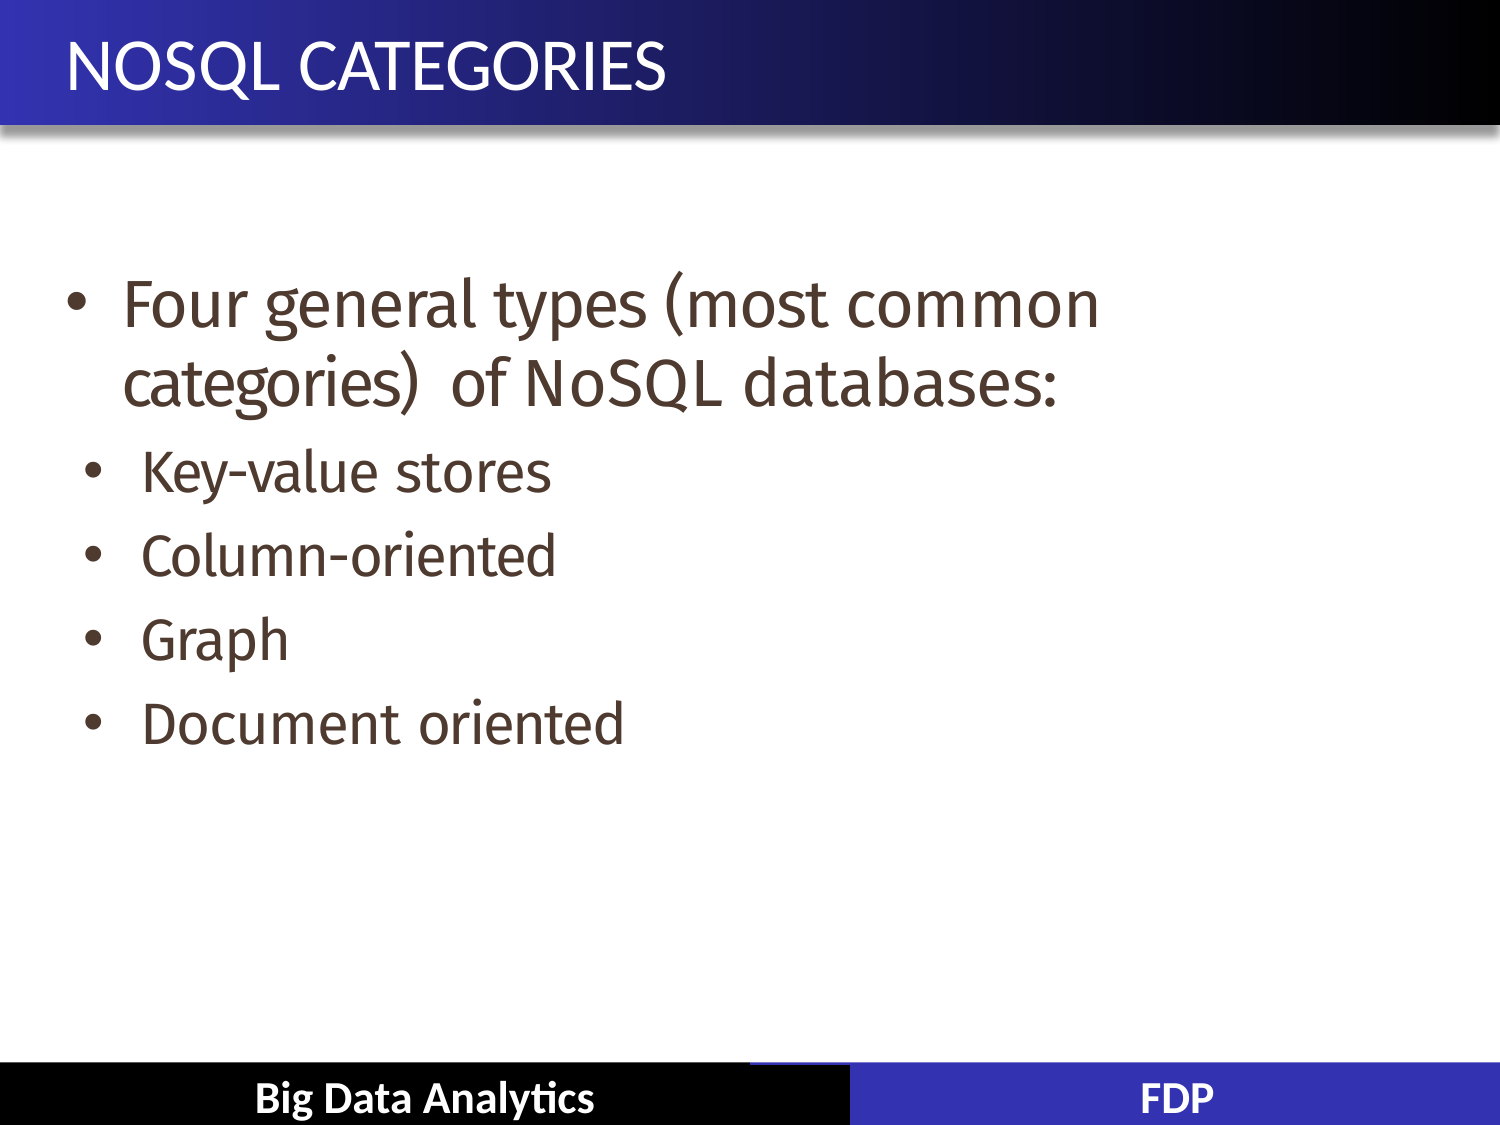

# NOSQL CATEGORIES
Four general types (most common categories)  of NoSQL databases:
Key-value stores
Column-oriented
Graph
Document oriented
Big Data Analytics
FDP